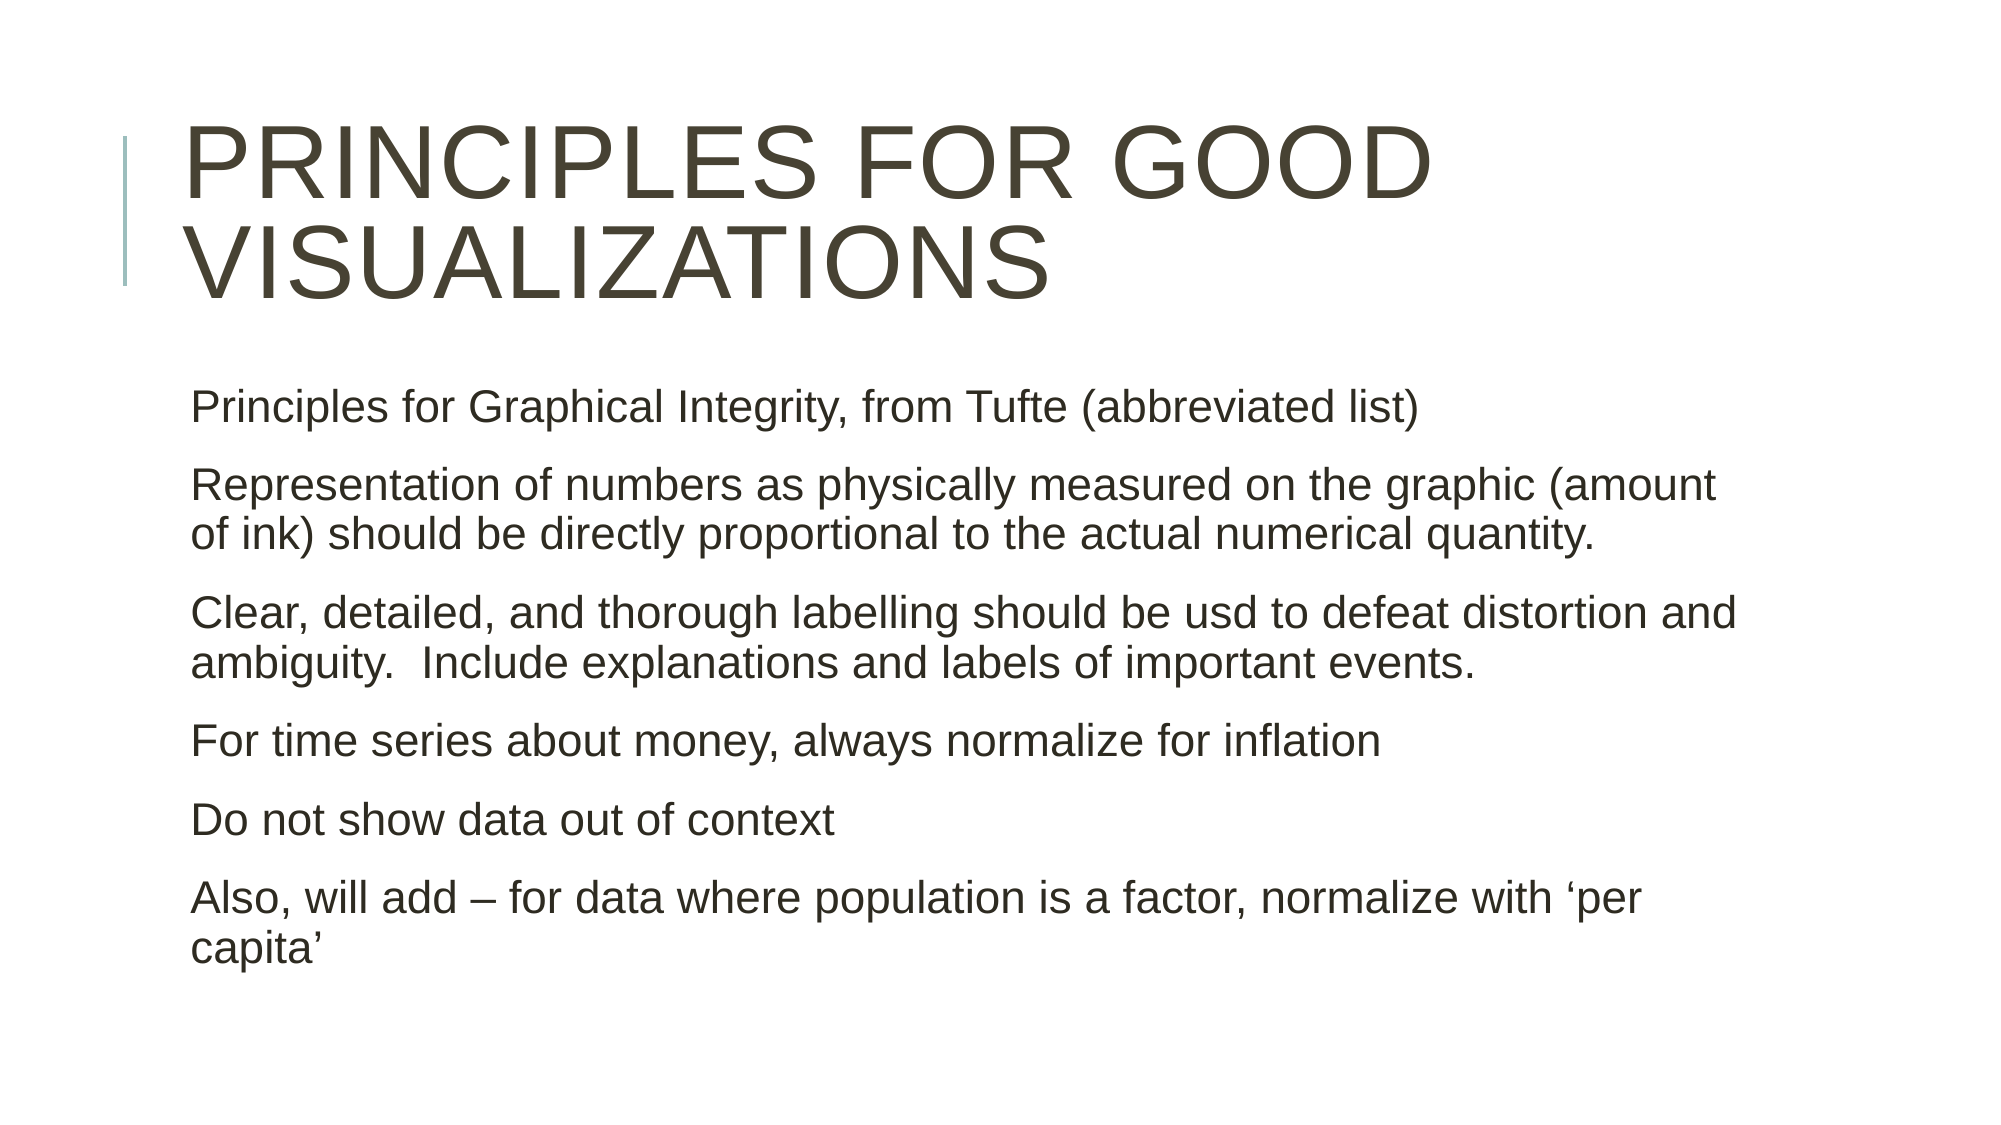

# Principles for Good Visualizations
Principles for Graphical Integrity, from Tufte (abbreviated list)
Representation of numbers as physically measured on the graphic (amount of ink) should be directly proportional to the actual numerical quantity.
Clear, detailed, and thorough labelling should be usd to defeat distortion and ambiguity.  Include explanations and labels of important events.
For time series about money, always normalize for inflation
Do not show data out of context
Also, will add – for data where population is a factor, normalize with ‘per capita’